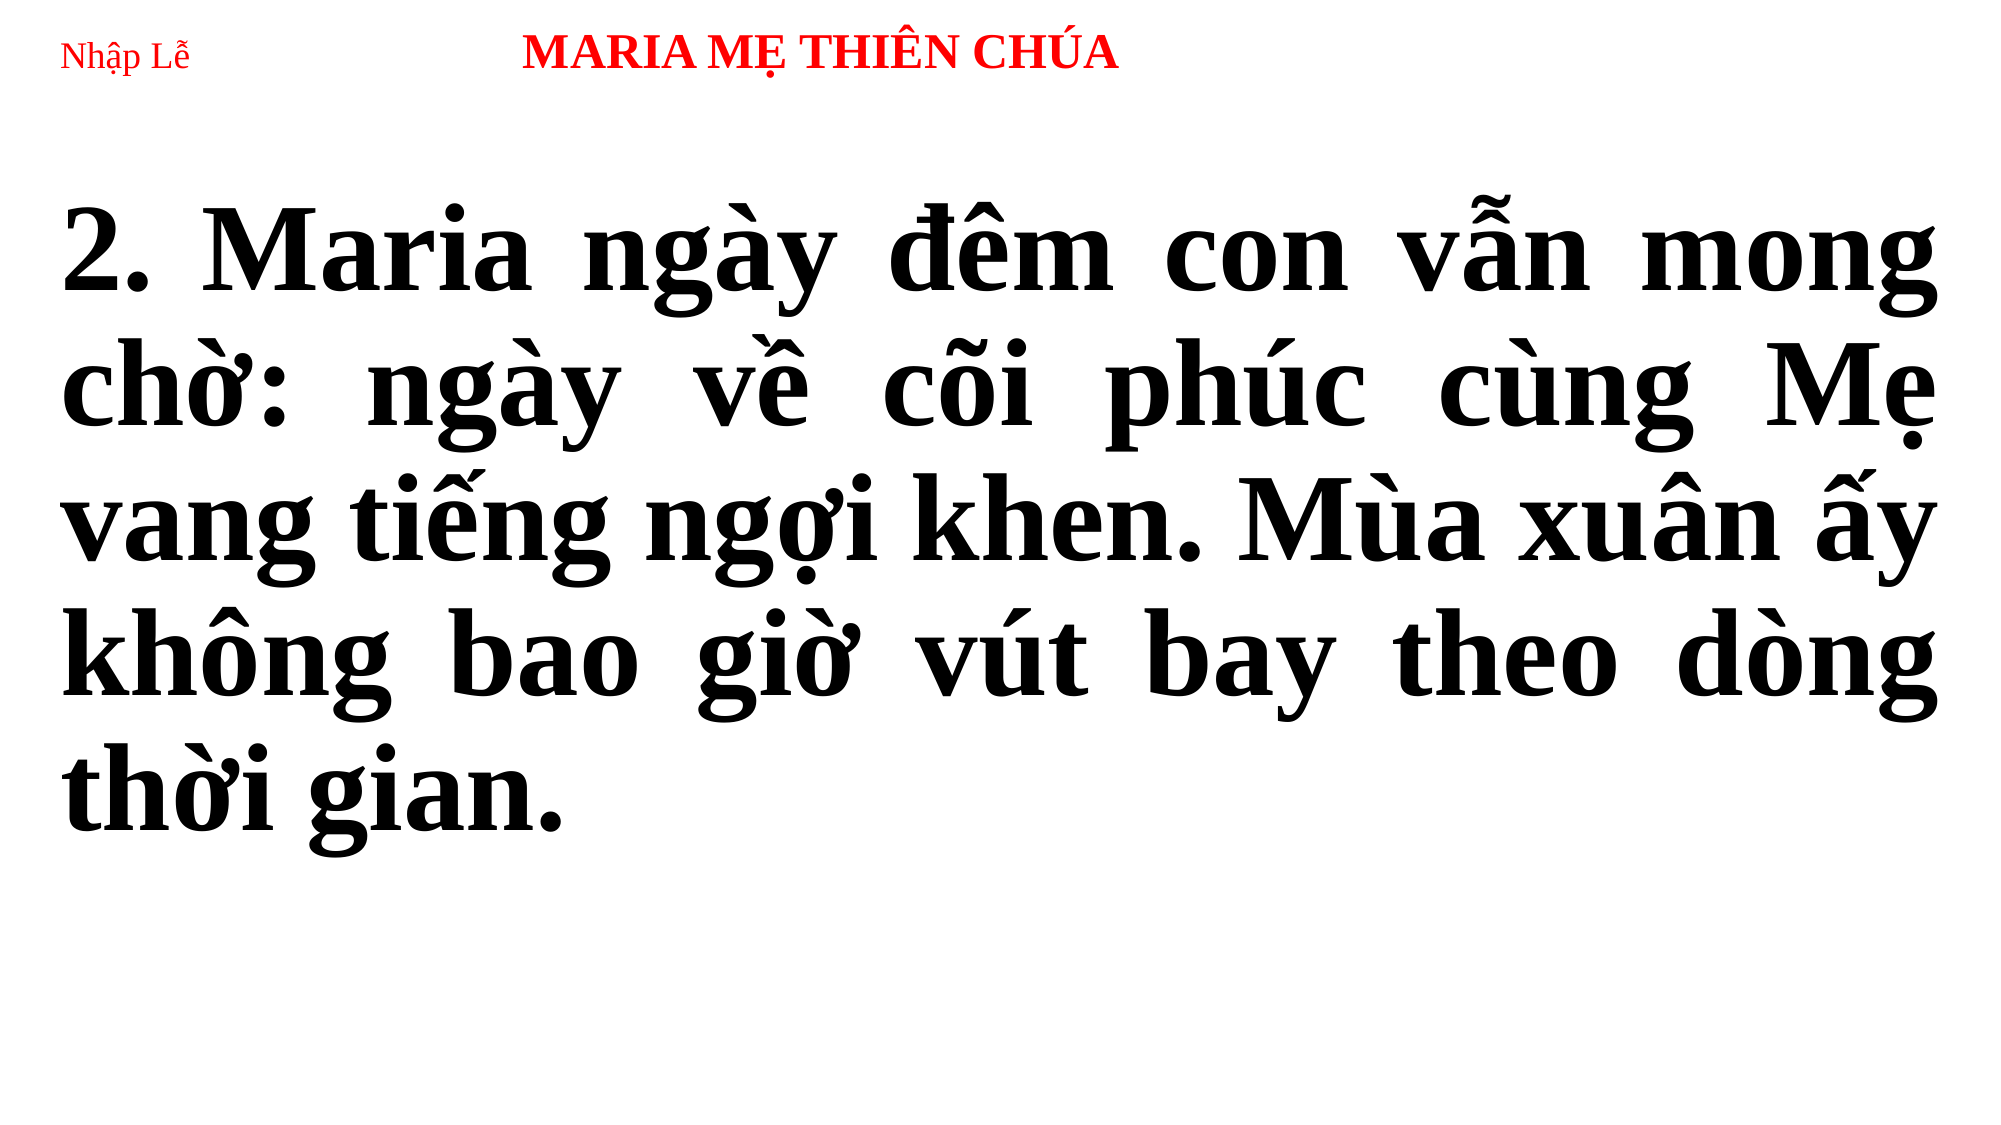

# Nhập Lễ                                   MARIA MẸ THIÊN CHÚA
2. Maria ngày đêm con vẫn mong chờ: ngày về cõi phúc cùng Mẹ vang tiếng ngợi khen. Mùa xuân ấy không bao giờ vút bay theo dòng thời gian.